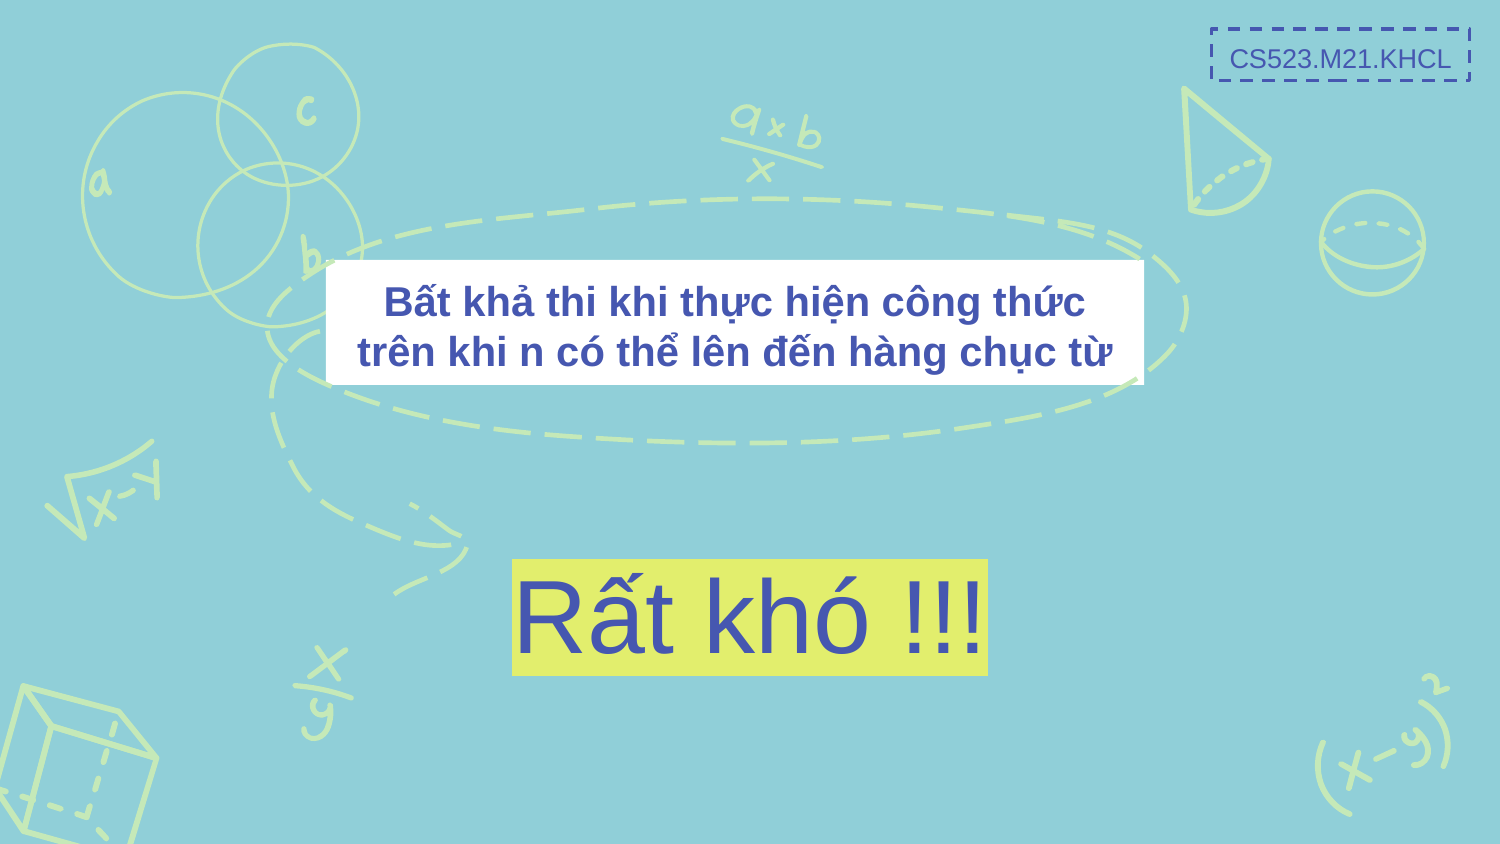

CS523.M21.KHCL

Bất khả thi khi thực hiện công thức trên khi n có thể lên đến hàng chục từ

# Rất khó !!!